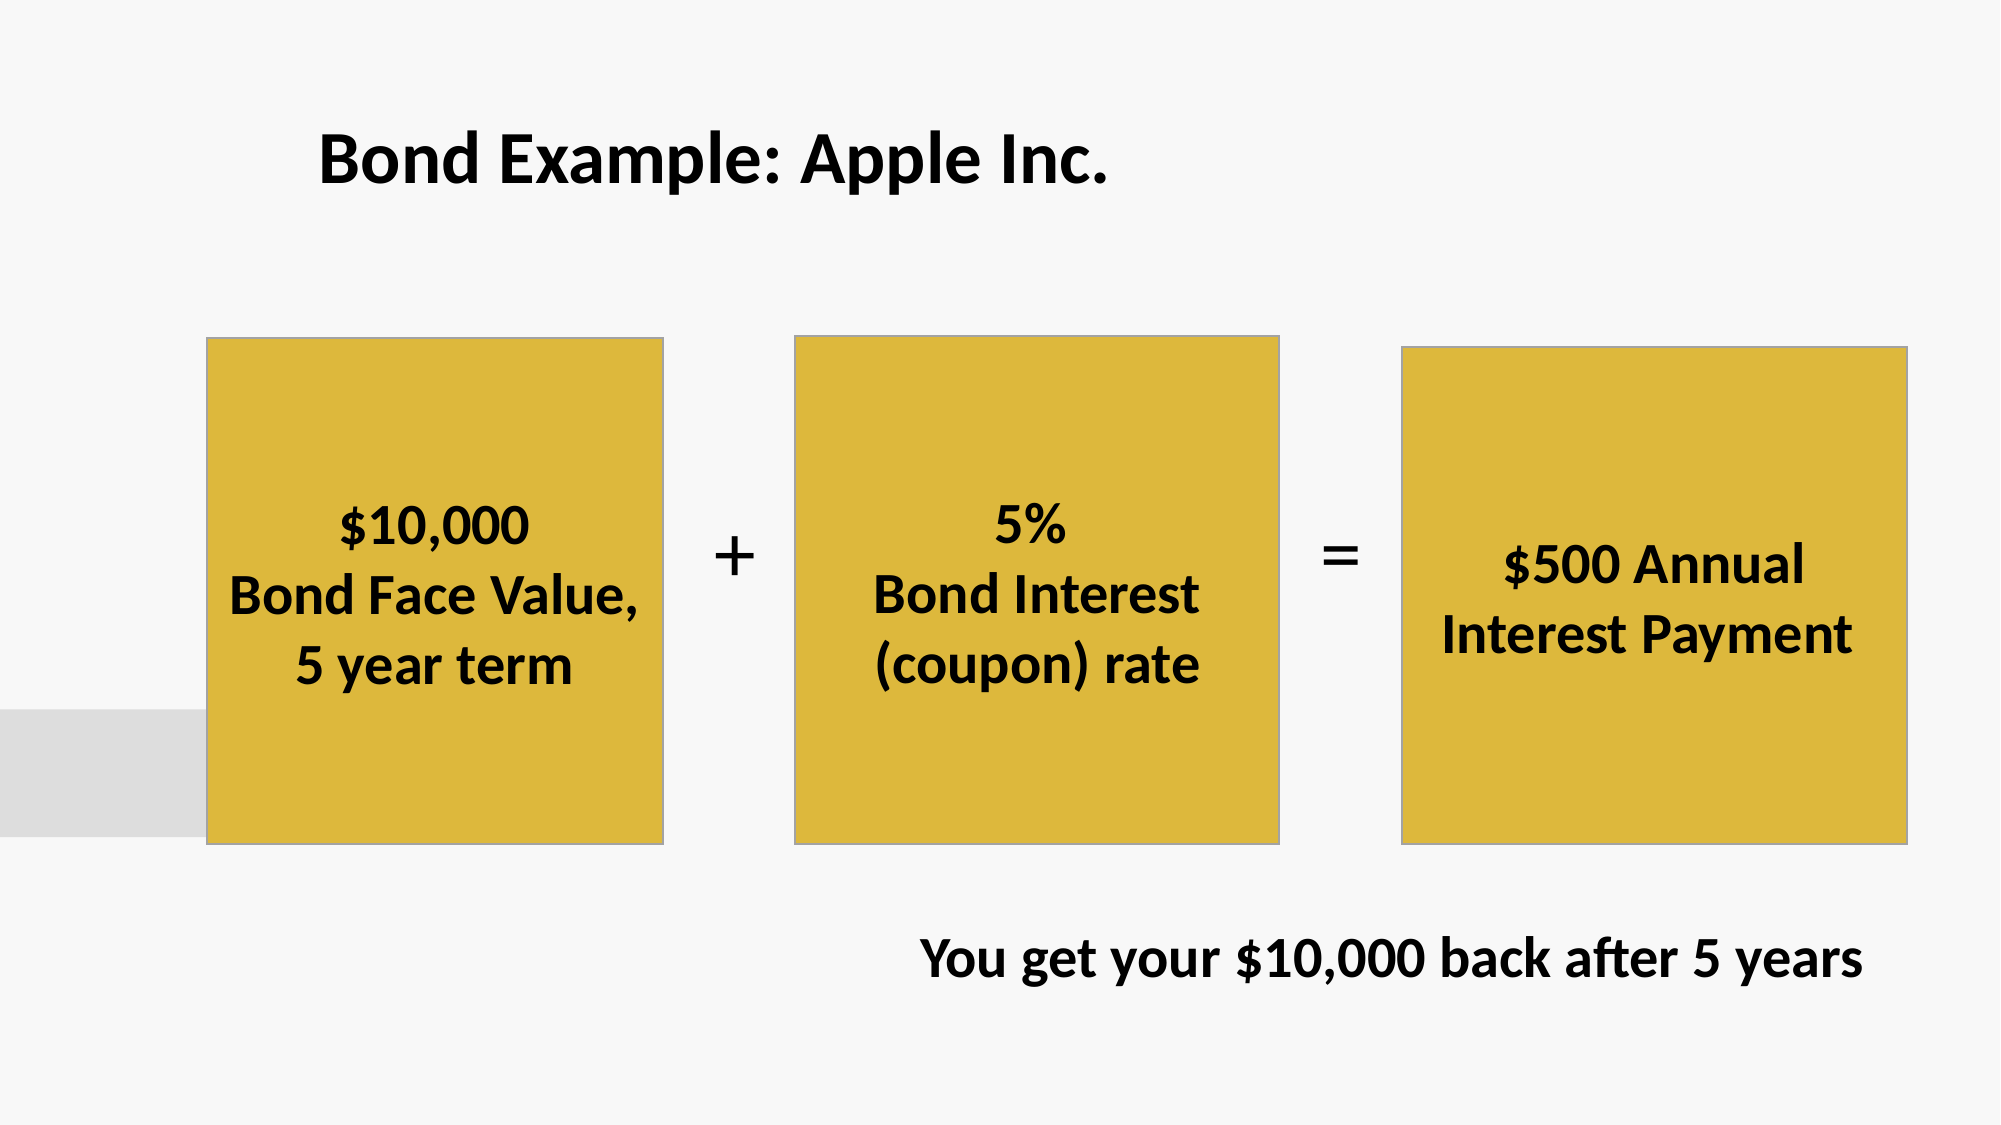

Bond Example: Apple Inc.
5%
Bond Interest (coupon) rate
$10,000
Bond Face Value, 5 year term
$500 Annual Interest Payment
#
+
=
You get your $10,000 back after 5 years